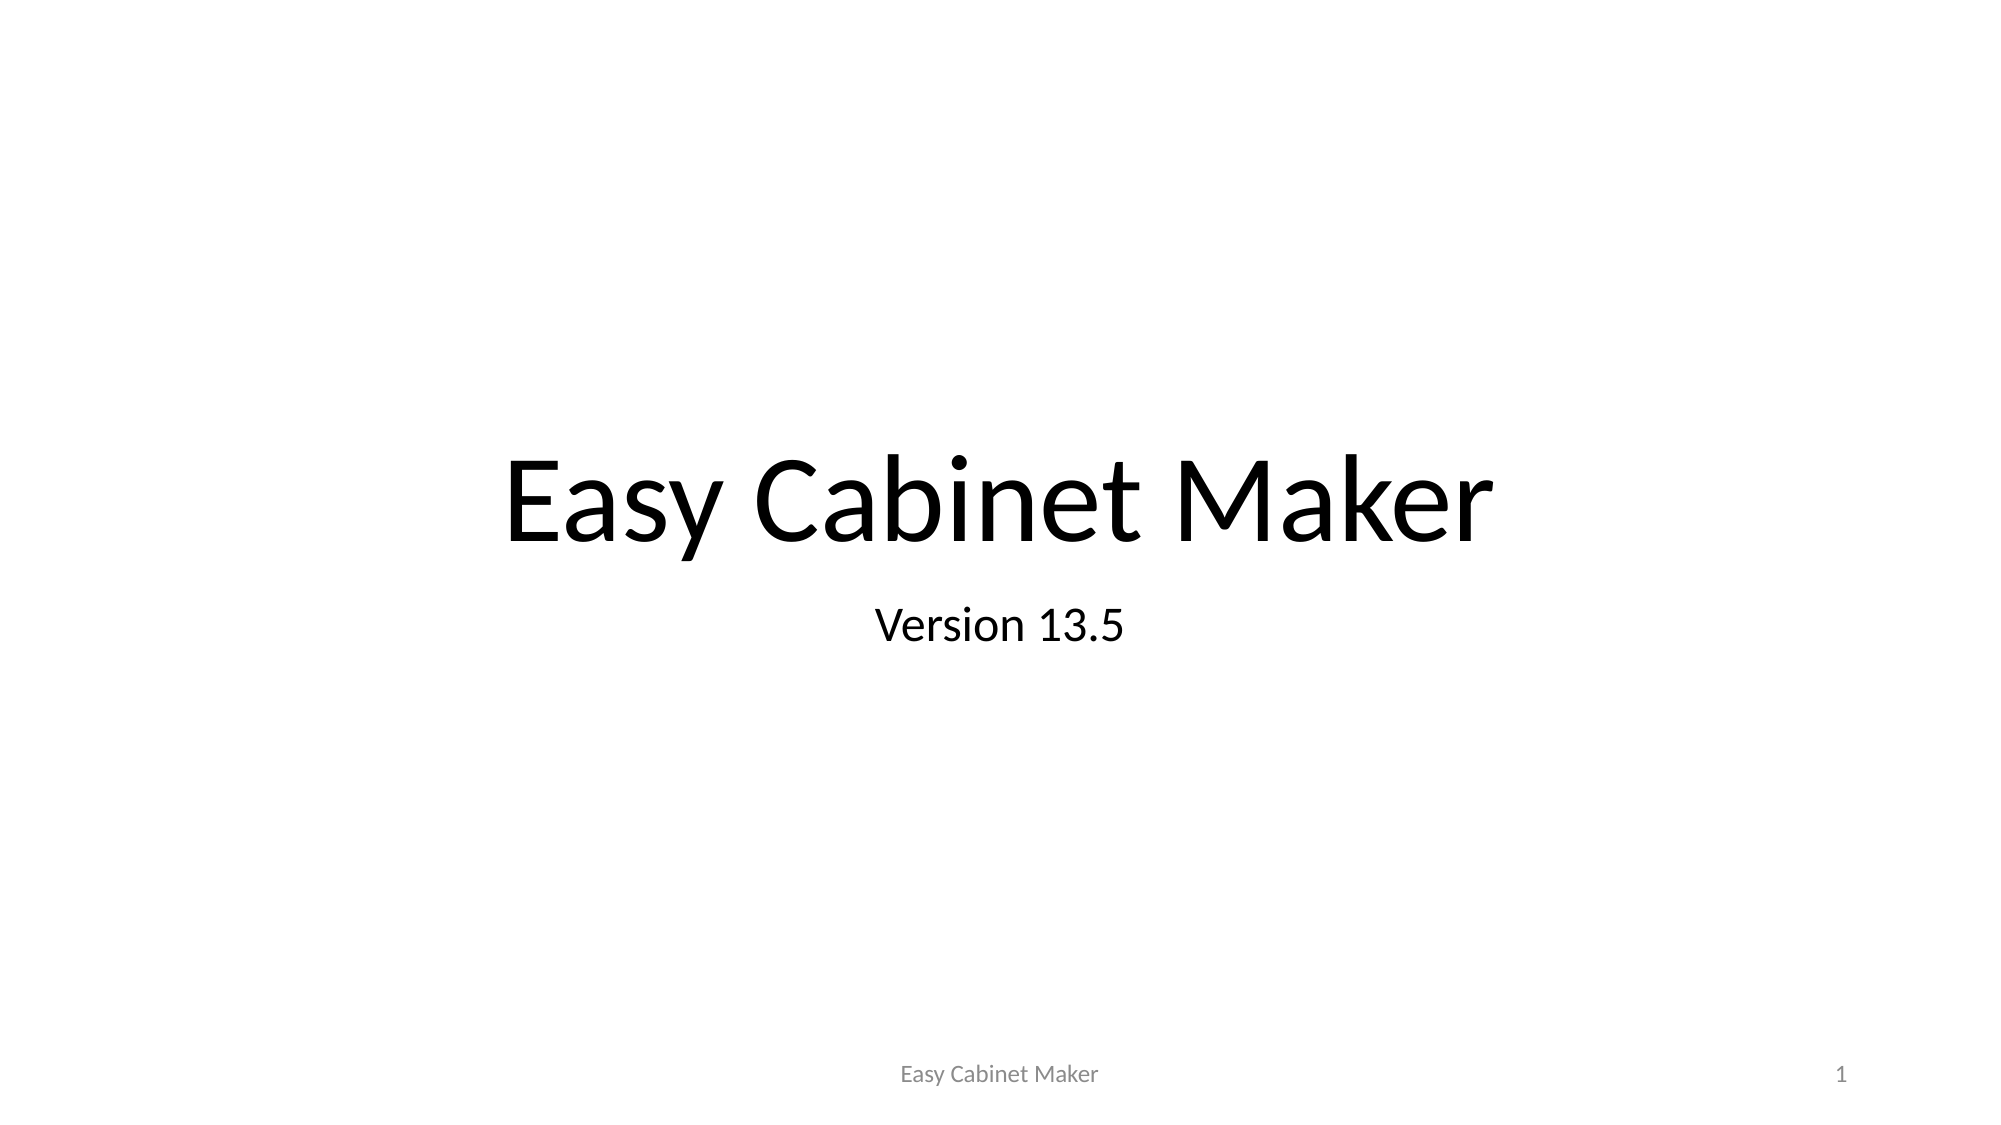

# Easy Cabinet Maker
Version 13.5
Easy Cabinet Maker
1